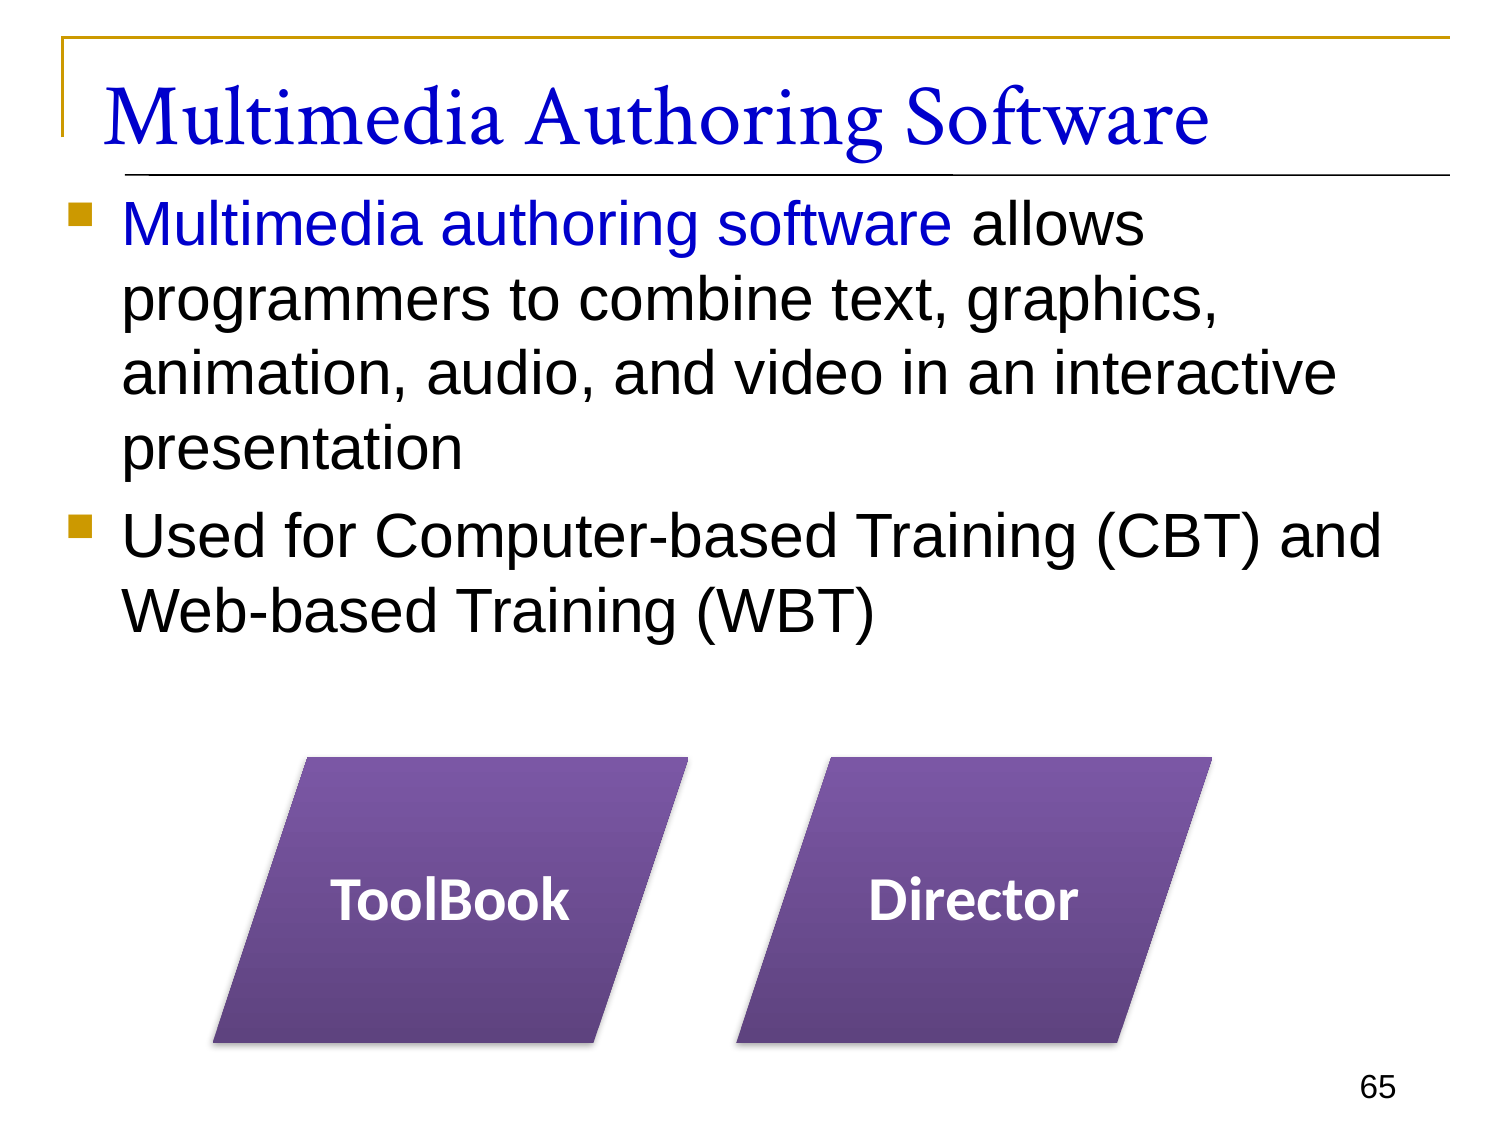

# Multimedia Authoring Software
Multimedia authoring software allows programmers to combine text, graphics, animation, audio, and video in an interactive presentation
Used for Computer-based Training (CBT) and Web-based Training (WBT)
ToolBook
Director